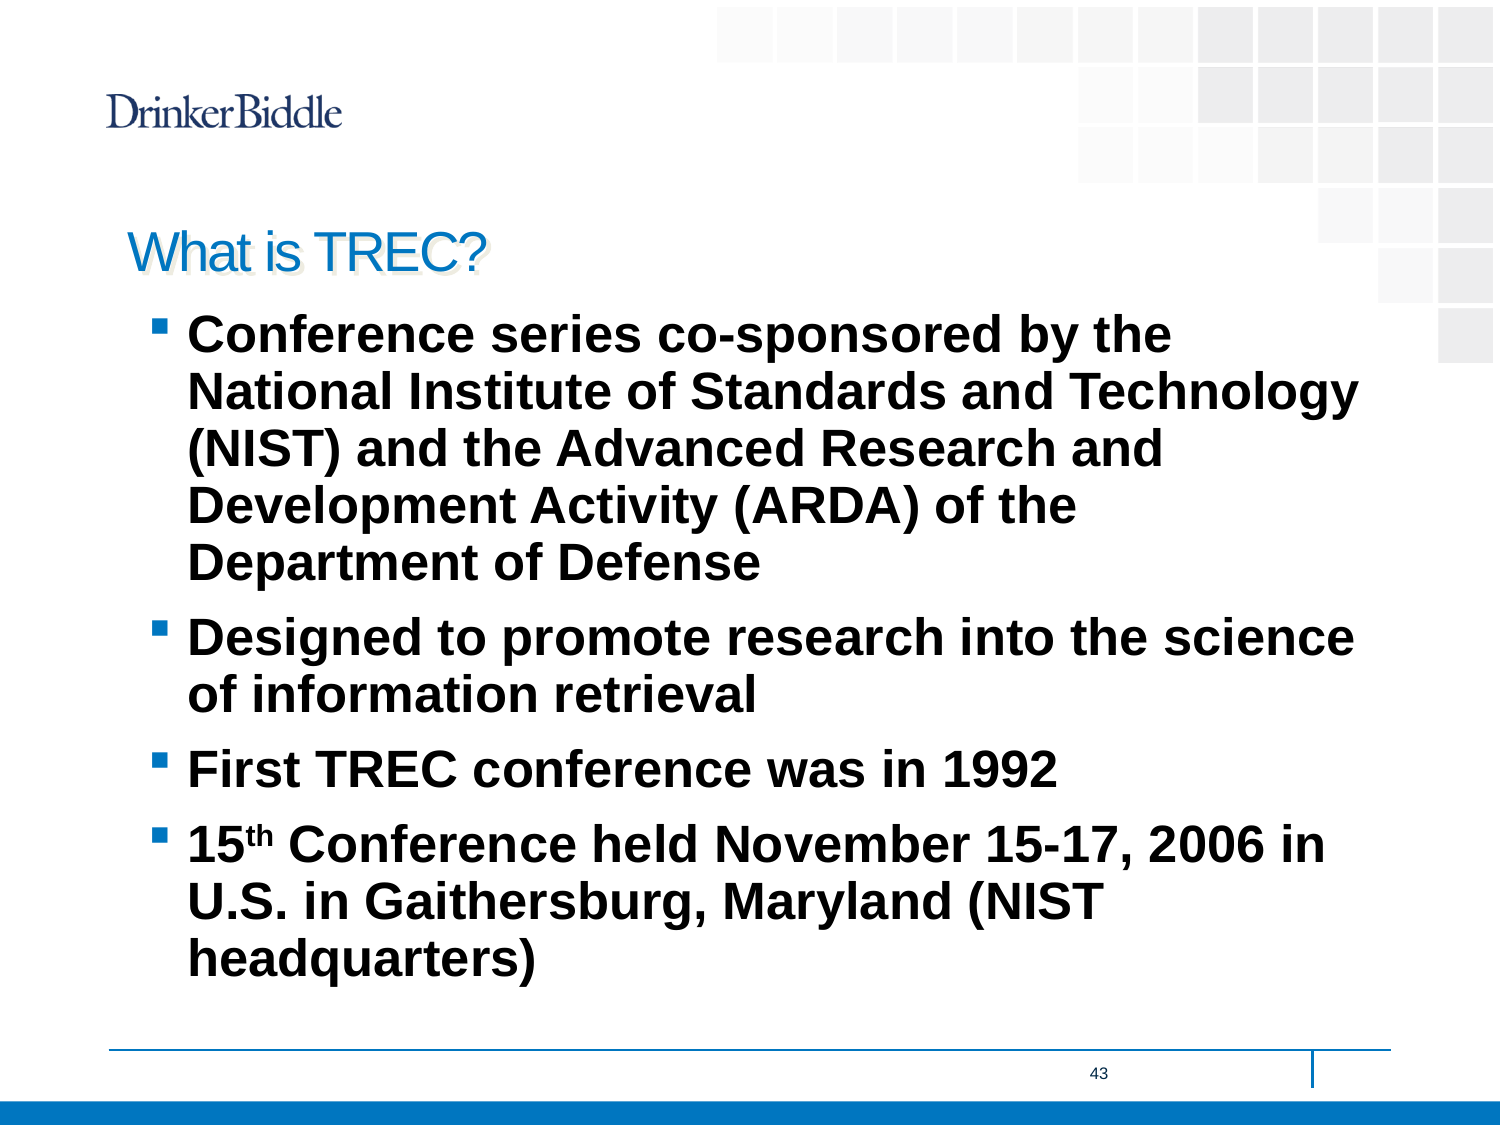

# What is TREC?
Conference series co-sponsored by the National Institute of Standards and Technology (NIST) and the Advanced Research and Development Activity (ARDA) of the Department of Defense
Designed to promote research into the science of information retrieval
First TREC conference was in 1992
15th Conference held November 15-17, 2006 in U.S. in Gaithersburg, Maryland (NIST headquarters)

43